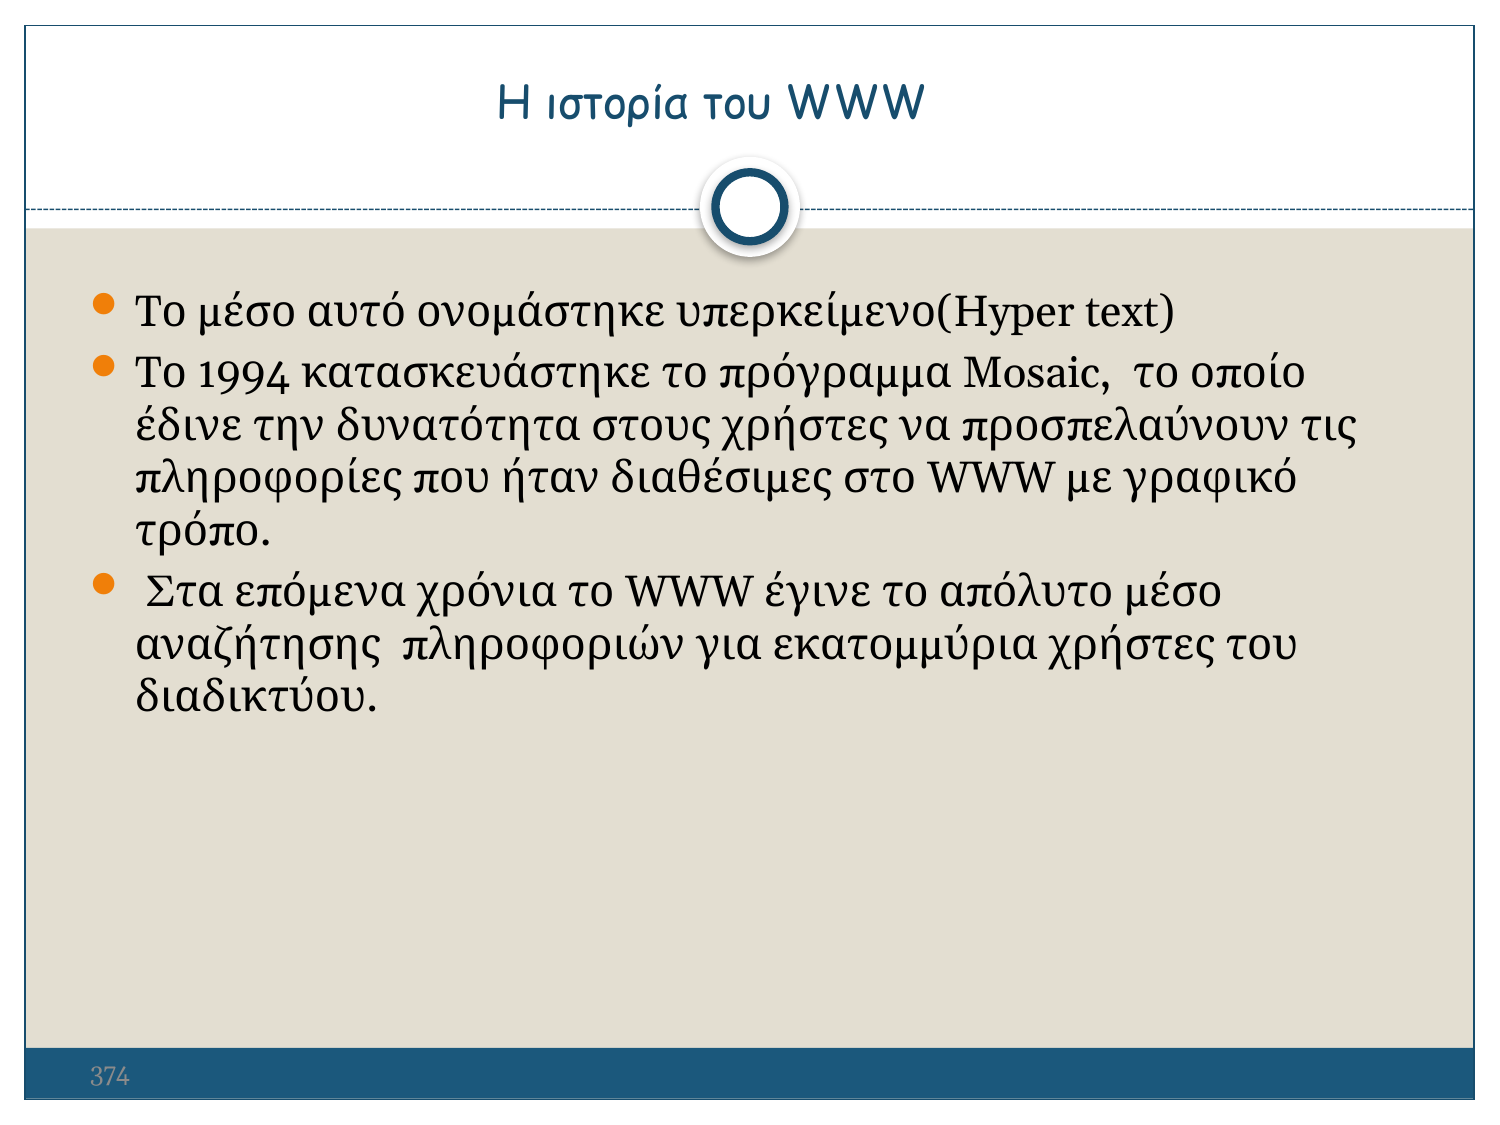

Η ιστορία του WWW
Το μέσο αυτό ονομάστηκε υπερκείμενο(Hyper text)
Το 1994 κατασκευάστηκε το πρόγραμμα Mosaic,  το οποίο έδινε την δυνατότητα στους χρήστες να προσπελαύνουν τις πληροφορίες που ήταν διαθέσιμες στο WWW με γραφικό τρόπο.
 Στα επόμενα χρόνια το WWW έγινε το απόλυτο μέσο αναζήτησης  πληροφοριών για εκατομμύρια χρήστες του διαδικτύου.
374